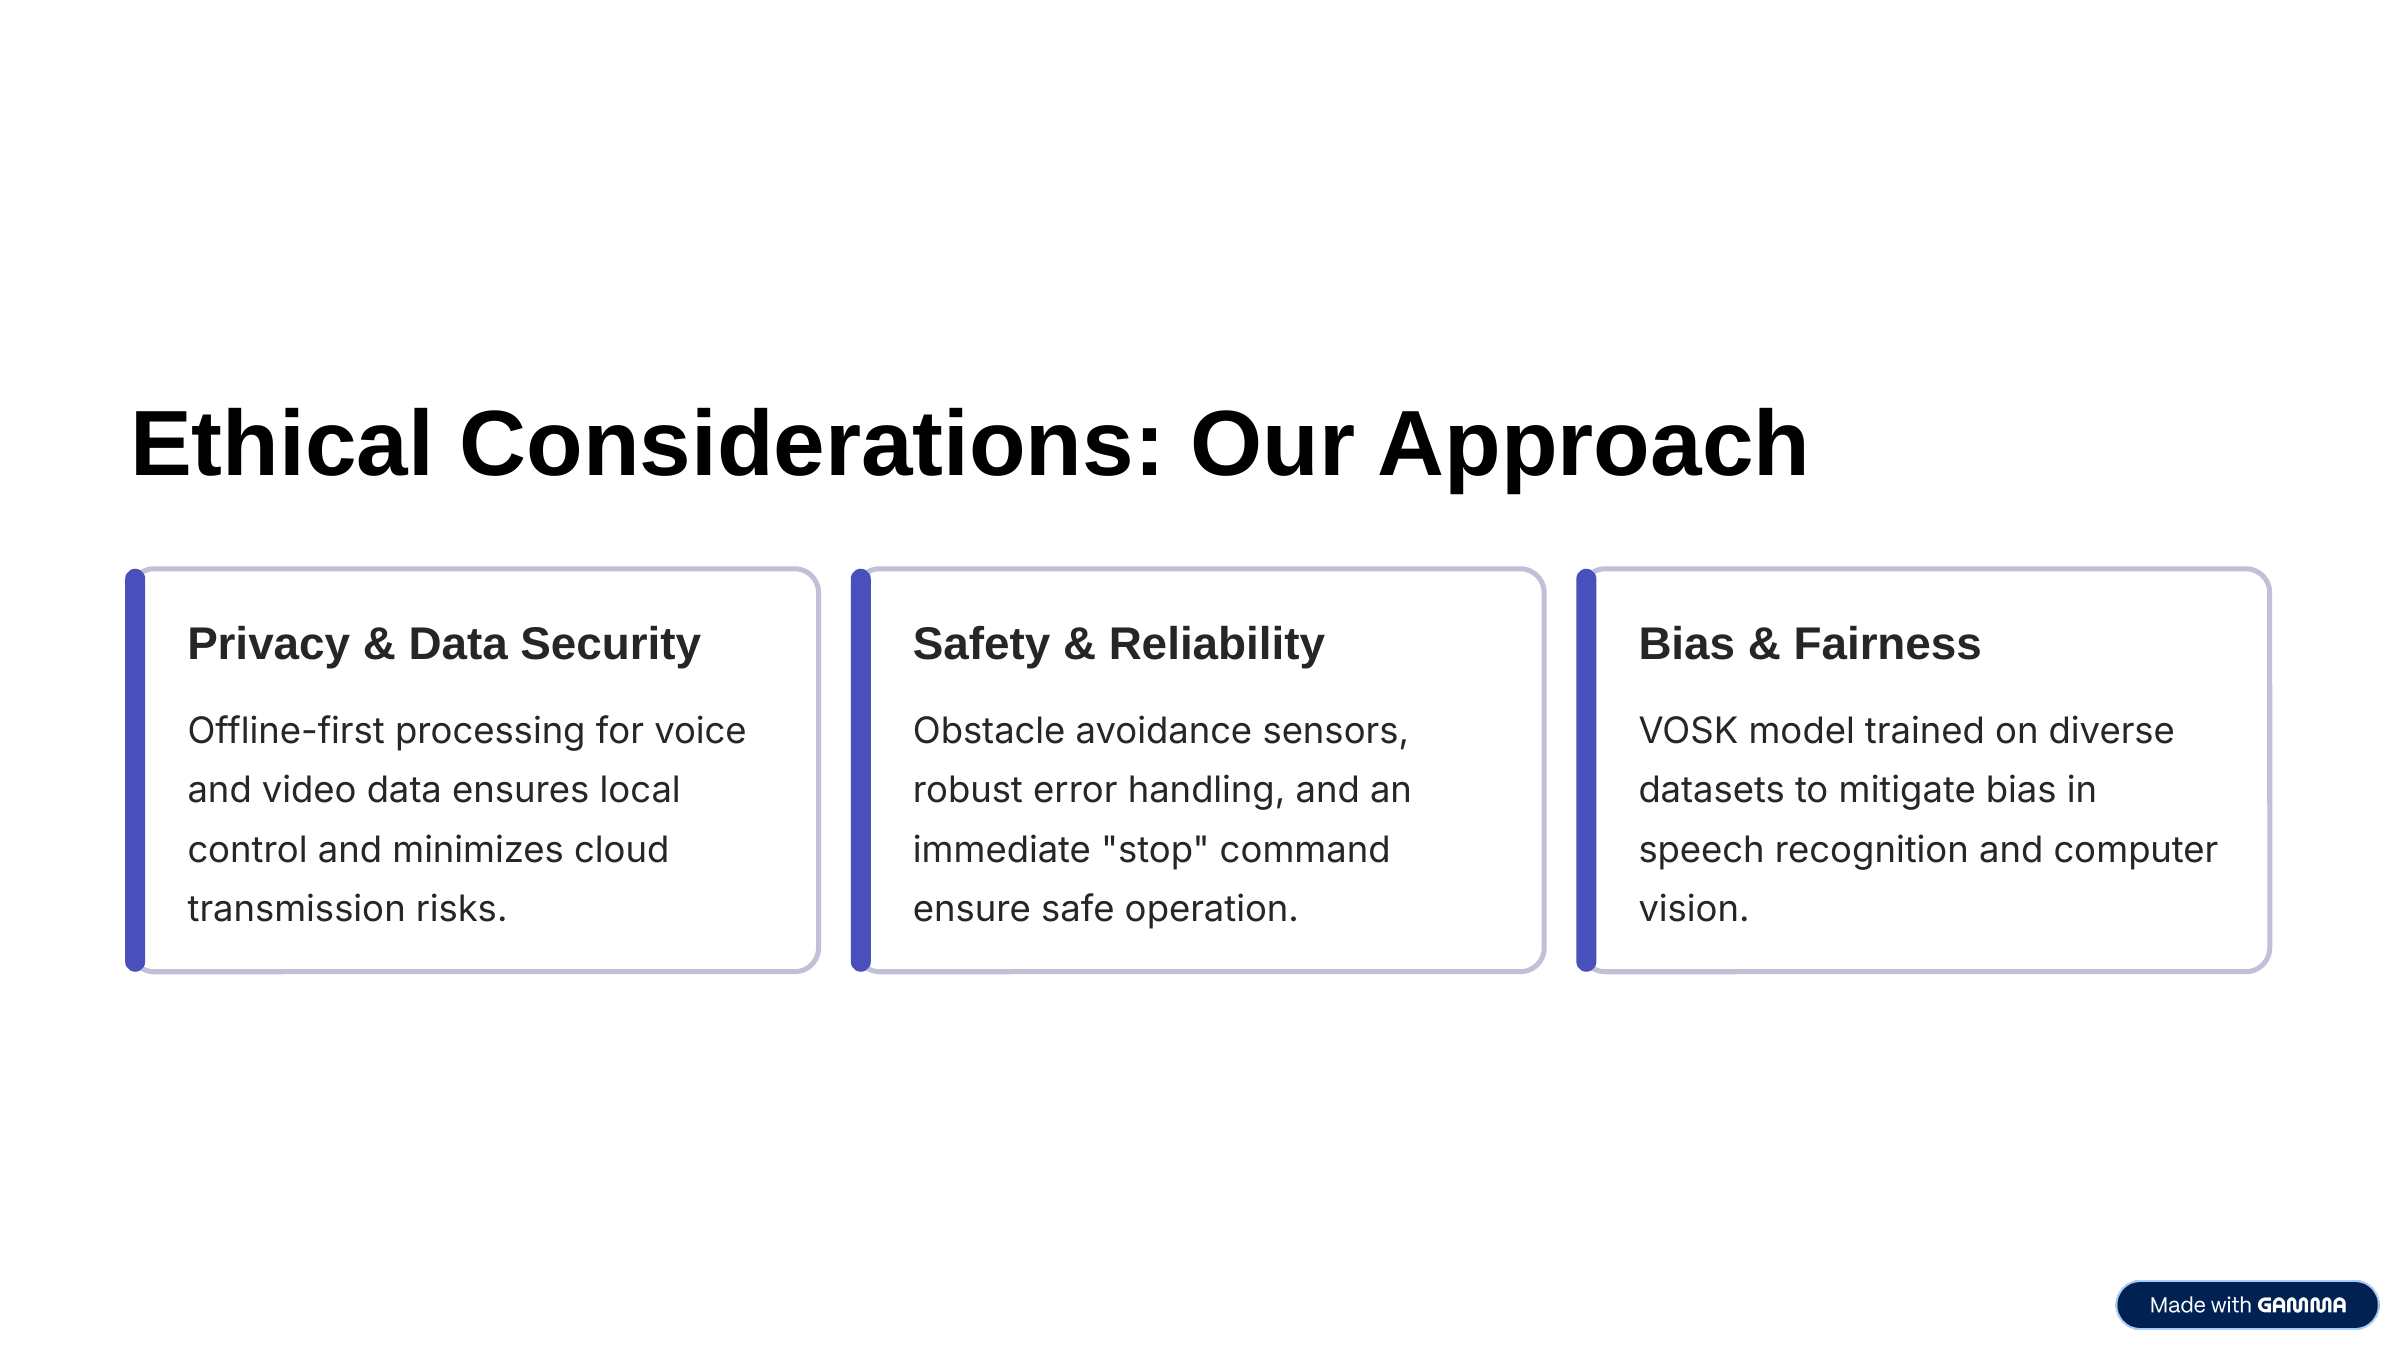

Ethical Considerations: Our Approach

Privacy & Data Security
Safety & Reliability
Bias & Fairness
Offline-first processing for voice and video data ensures local control and minimizes cloud transmission risks.
Obstacle avoidance sensors, robust error handling, and an immediate "stop" command ensure safe operation.
VOSK model trained on diverse datasets to mitigate bias in speech recognition and computer vision.